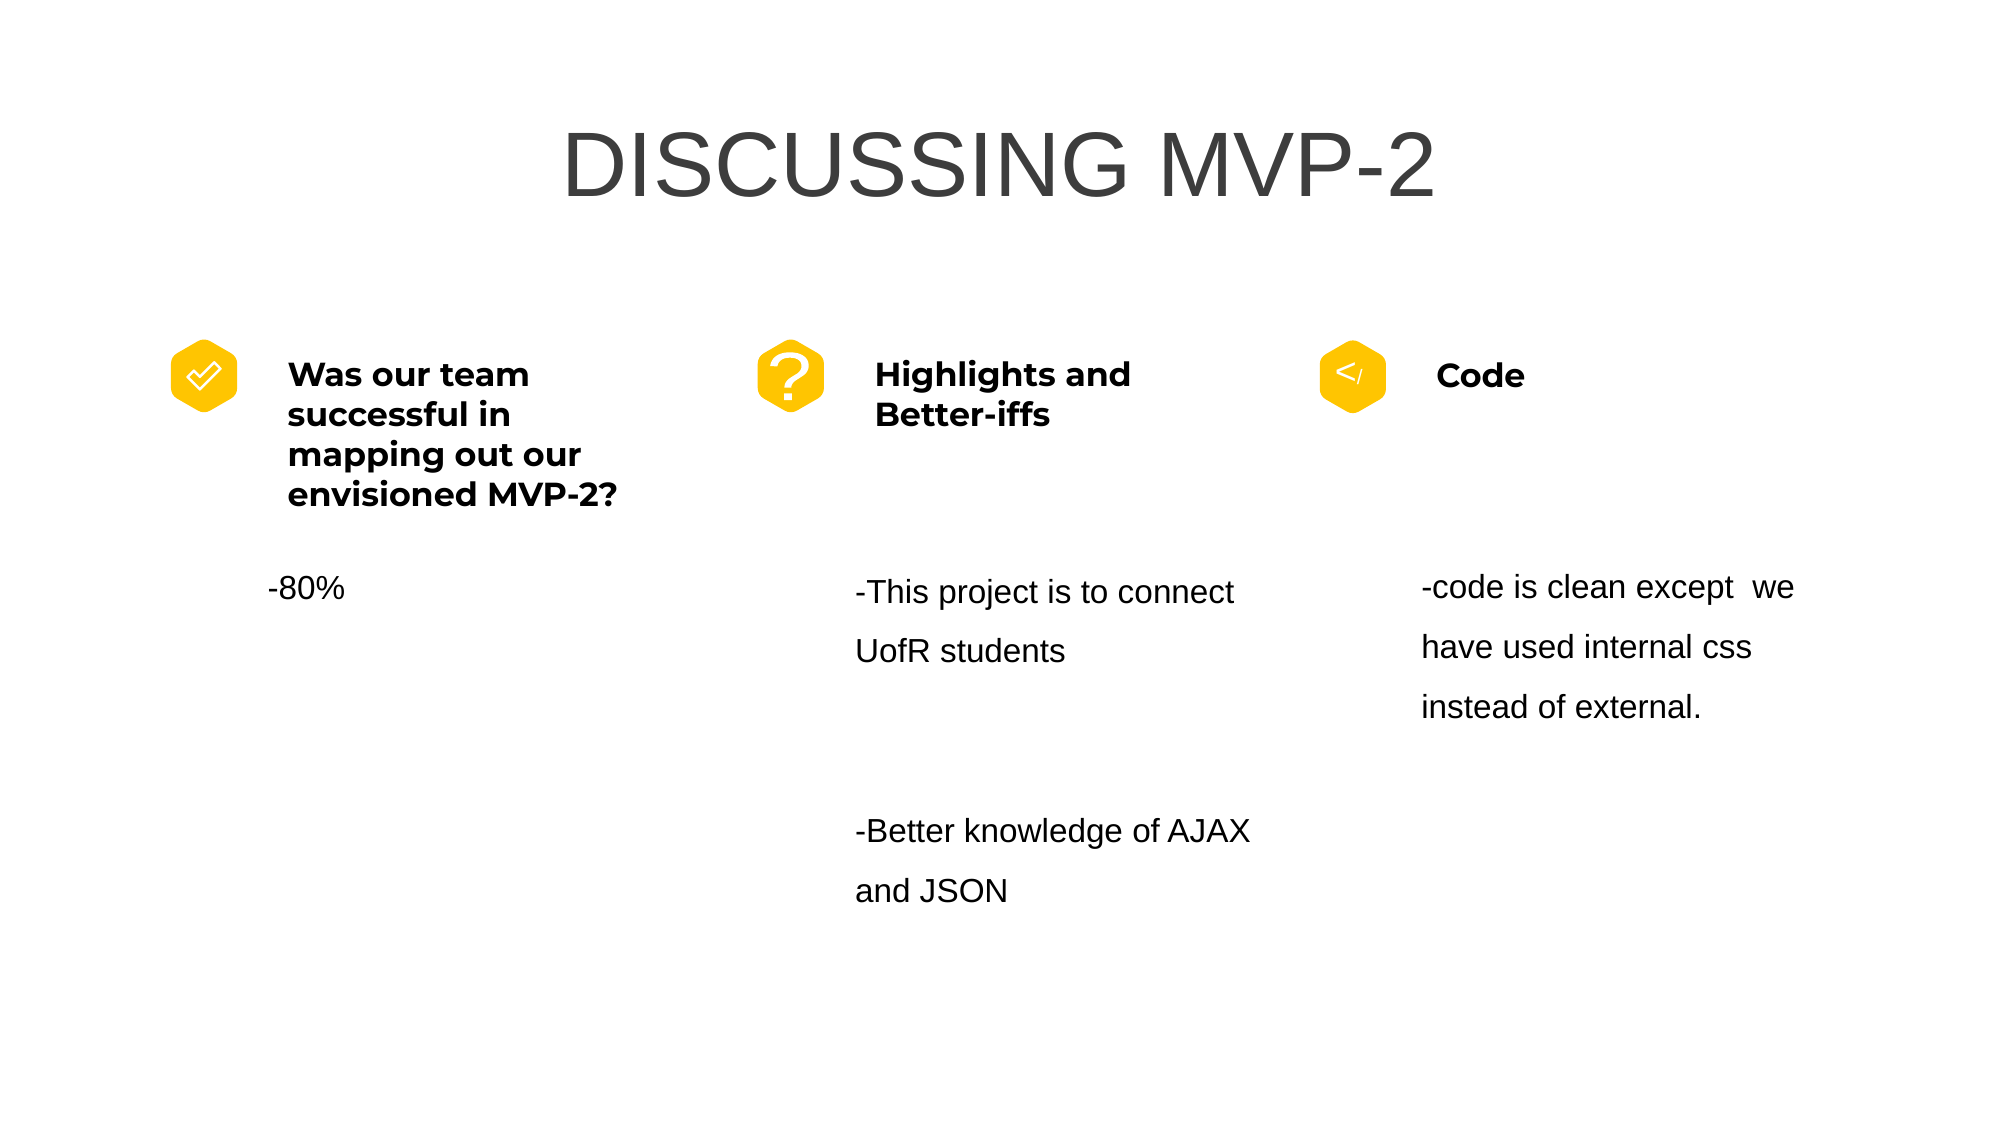

DISCUSSING MVP-2

Was our team successful in mapping out our envisioned MVP-2?

-80%

Highlights and Better-iffs
-This project is to connect UofR students

-Better knowledge of AJAX and JSON

</
Code
-code is clean except  we have used internal css instead of external.

?